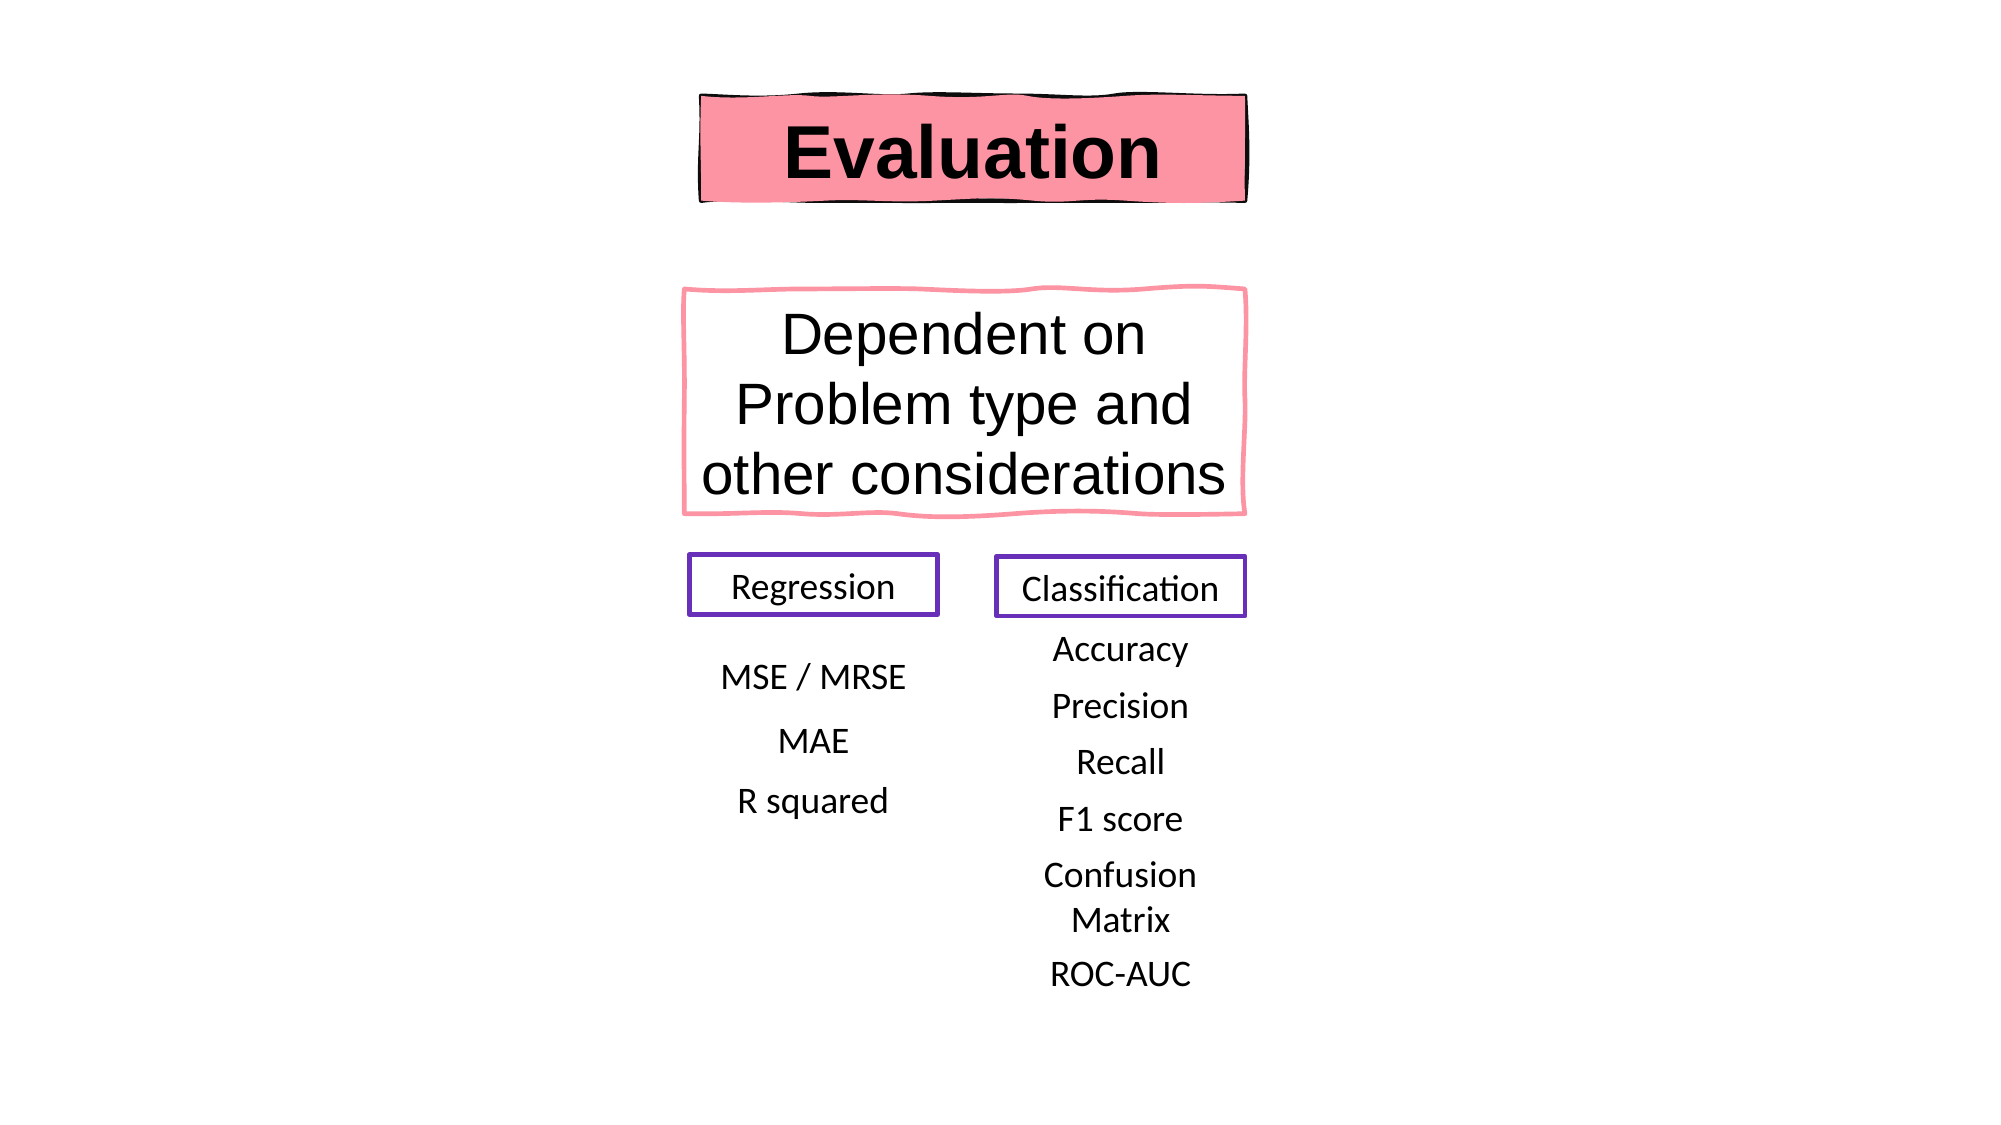

Evaluation
Dependent on Problem type and other considerations
Regression
Classification
Accuracy
MSE / MRSE
Precision
MAE
Recall
R squared
F1 score
Confusion Matrix
ROC-AUC